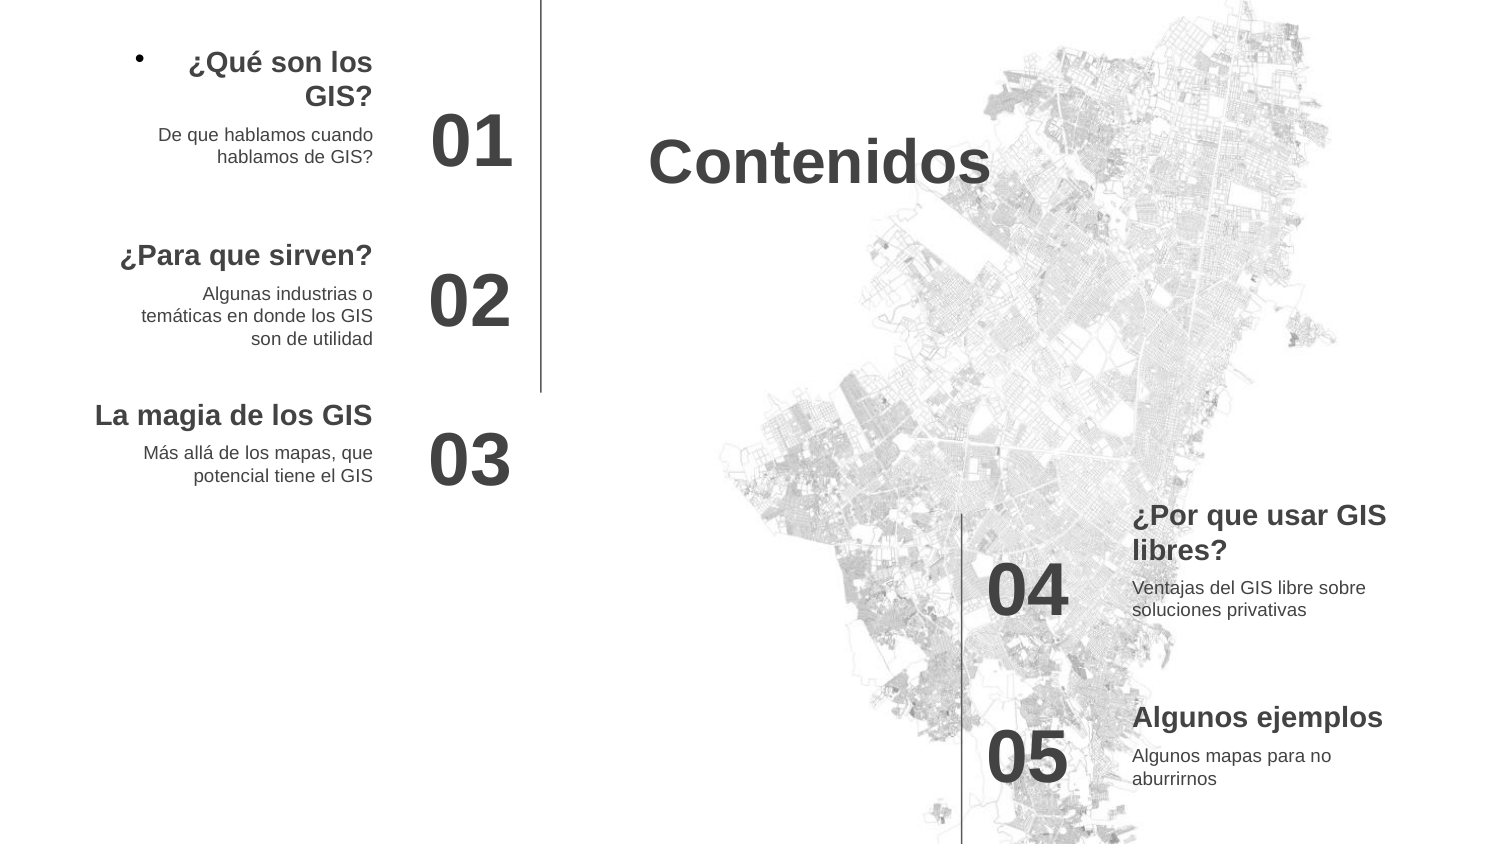

¿Qué son los GIS?
Contenidos
01
De que hablamos cuando hablamos de GIS?
¿Para que sirven?
02
Algunas industrias o temáticas en donde los GIS son de utilidad
La magia de los GIS
03
Más allá de los mapas, que potencial tiene el GIS
¿Por que usar GIS libres?

04
Ventajas del GIS libre sobre soluciones privativas
Algunos ejemplos
05
Algunos mapas para no aburrirnos